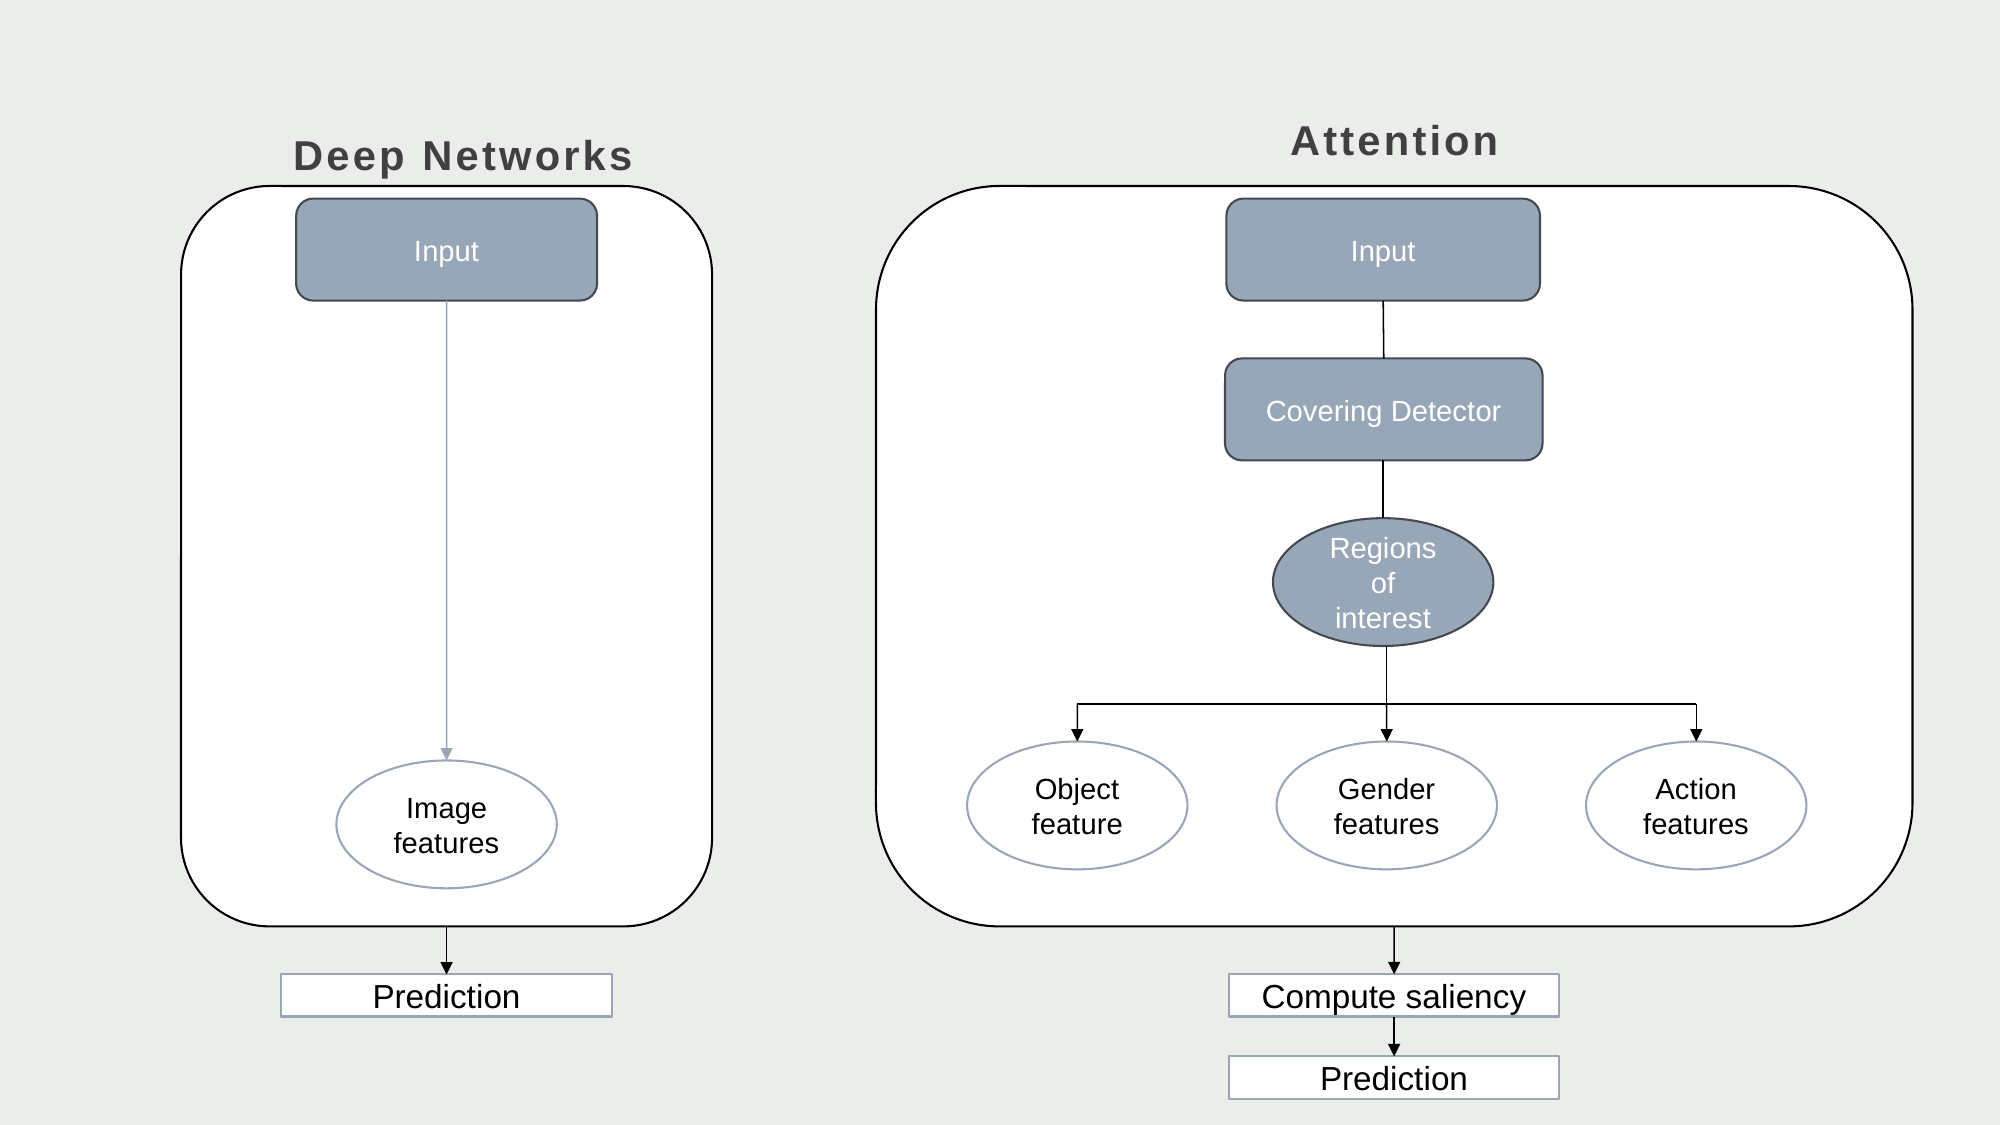

Attention
Deep Networks

Input
Input
Covering Detector
Regions of interest
Object feature
Gender features
Action features
Image features
Prediction
Compute saliency
Prediction